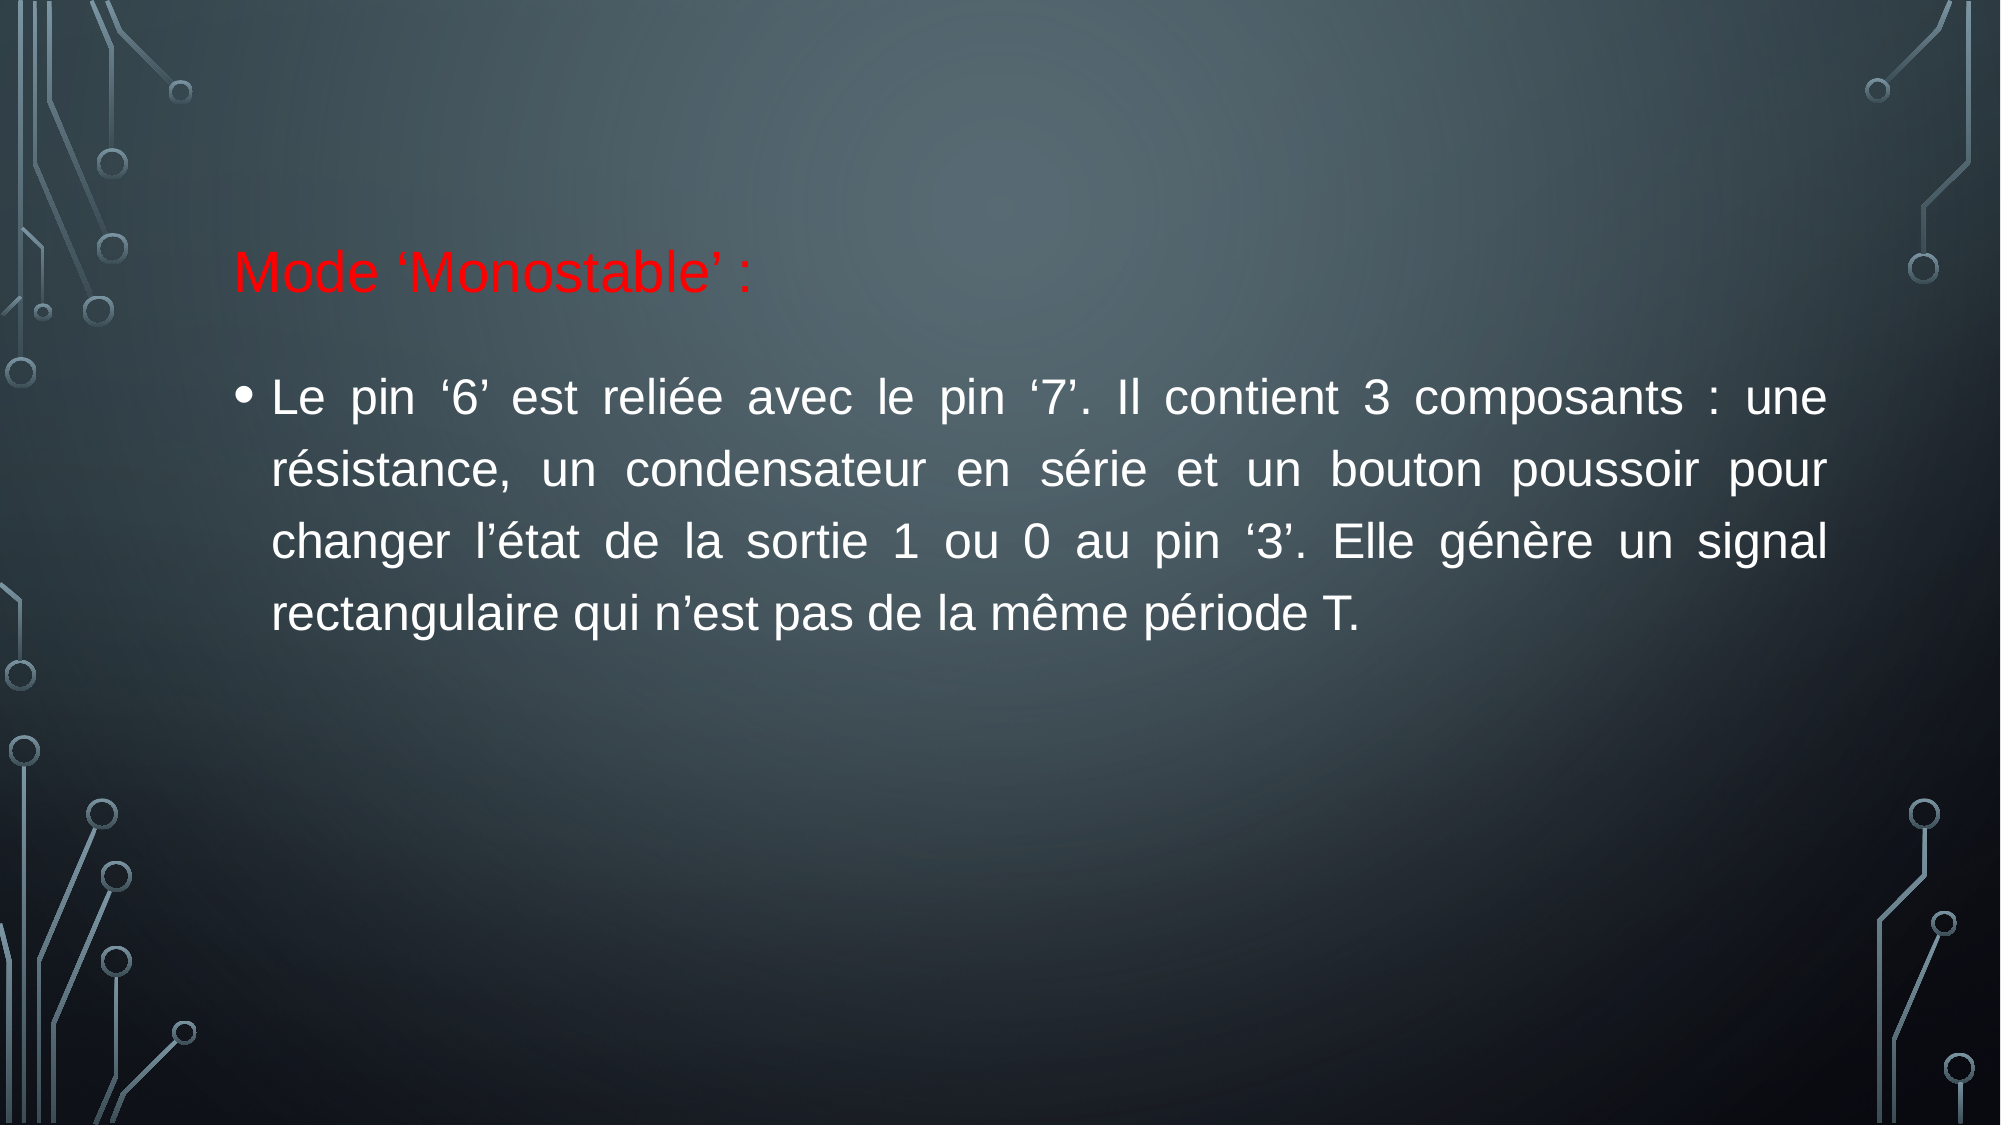

Mode ‘Monostable’ :
Le pin ‘6’ est reliée avec le pin ‘7’. Il contient 3 composants : une résistance, un condensateur en série et un bouton poussoir pour changer l’état de la sortie 1 ou 0 au pin ‘3’. Elle génère un signal rectangulaire qui n’est pas de la même période T.